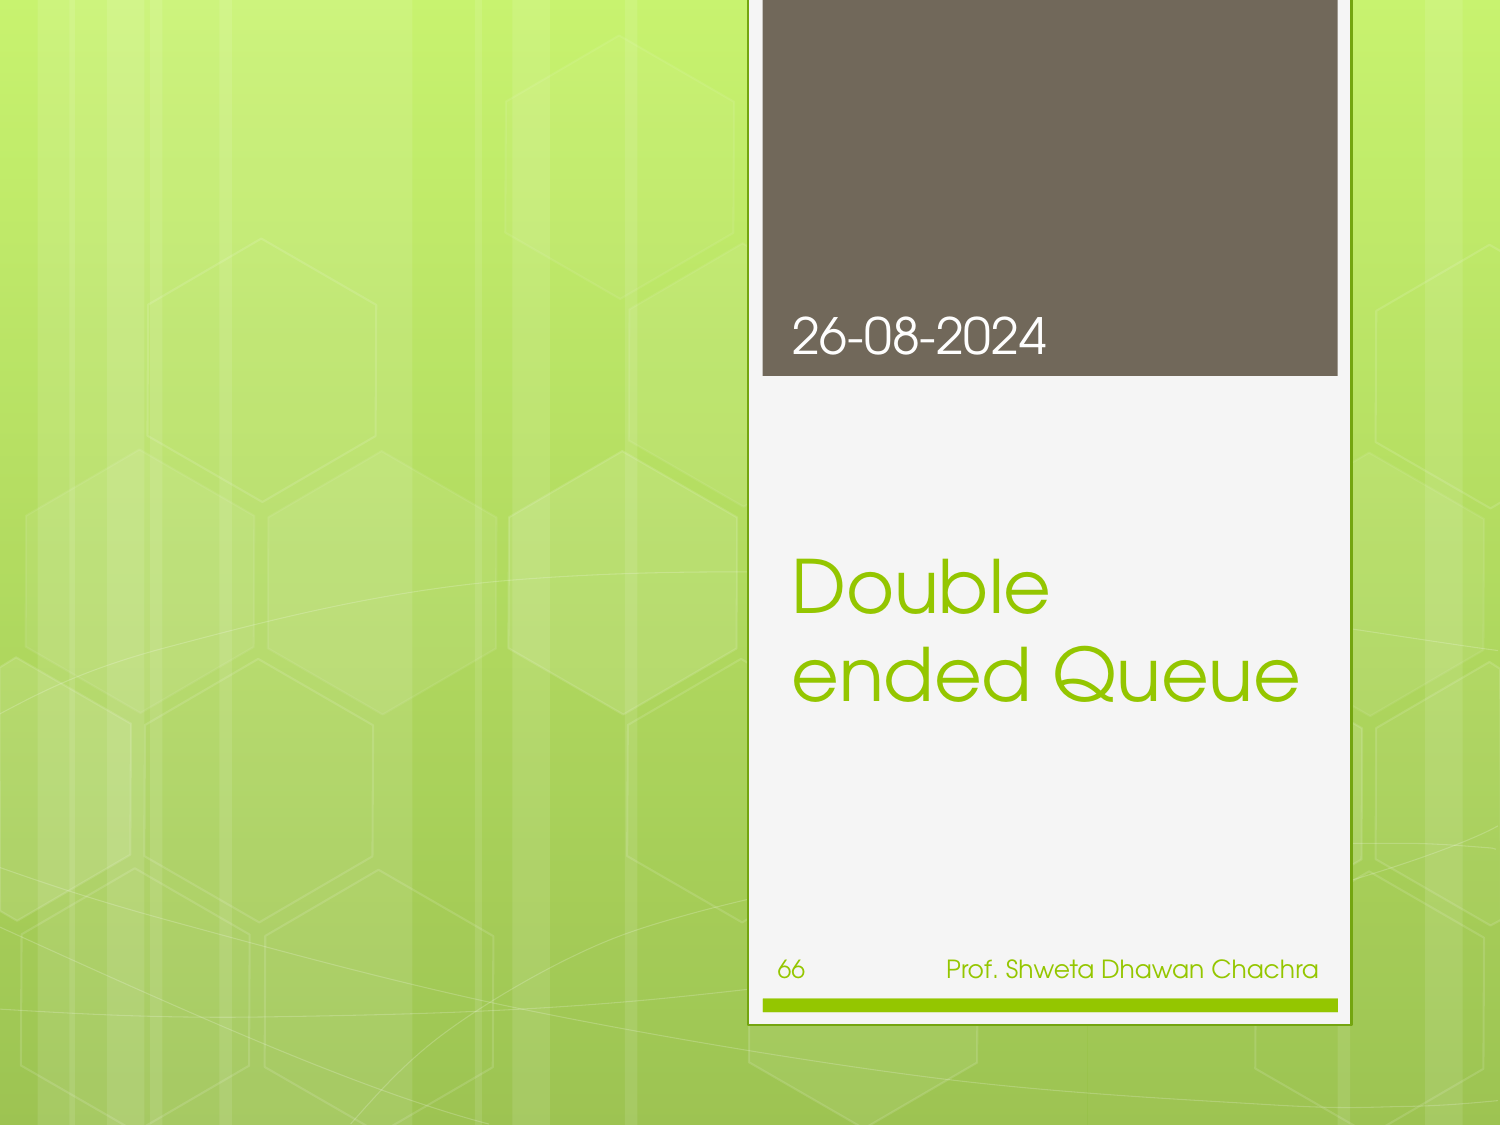

26-08-2024
# Double ended Queue

66
Prof. Shweta Dhawan Chachra